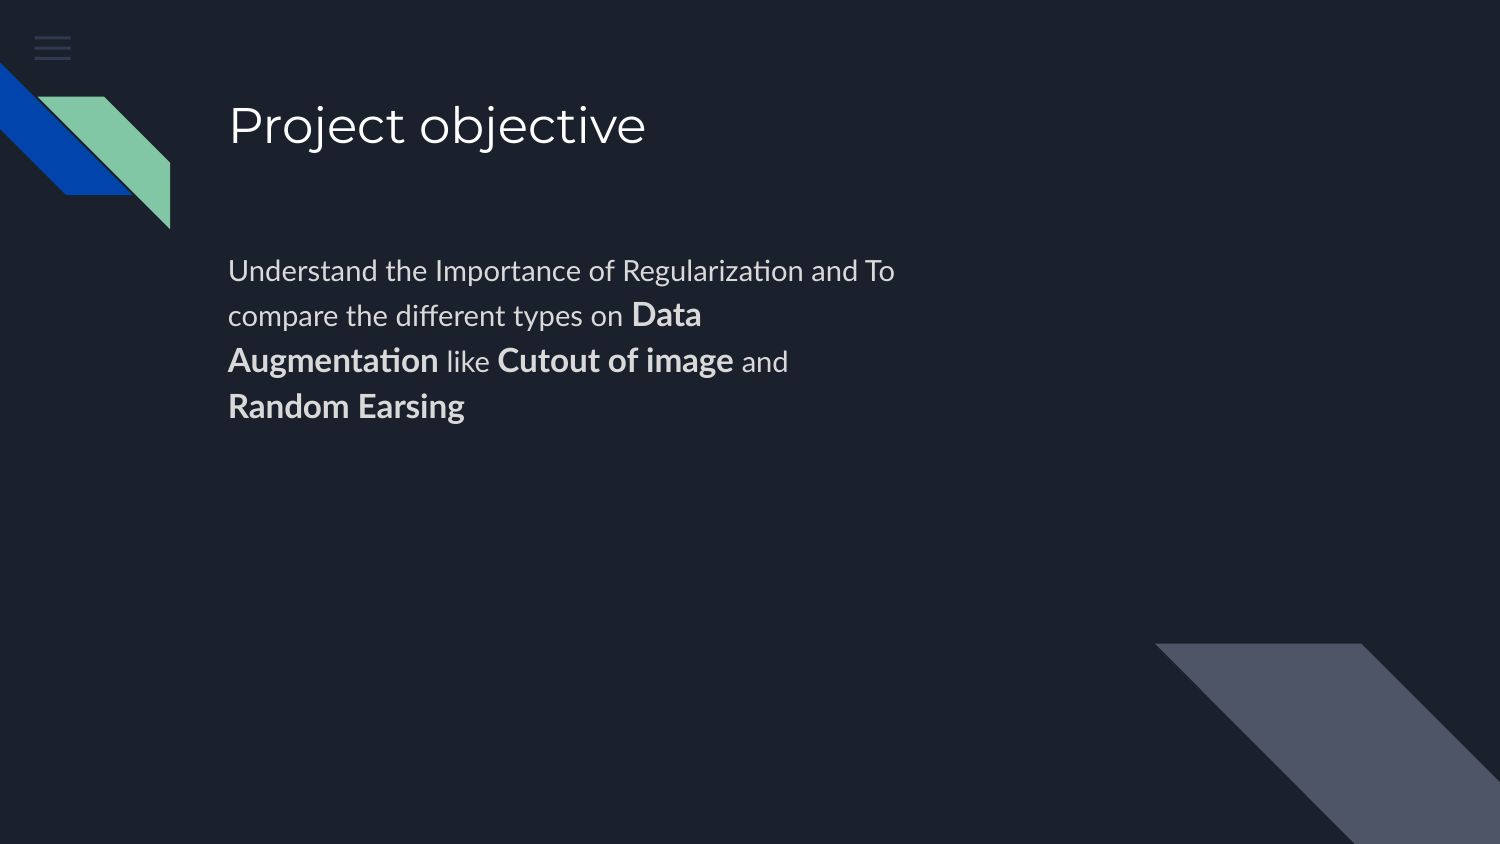

# Project objective

Understand the Importance of Regularization and To compare the different types on Data Augmentation like Cutout of image and Random Earsing